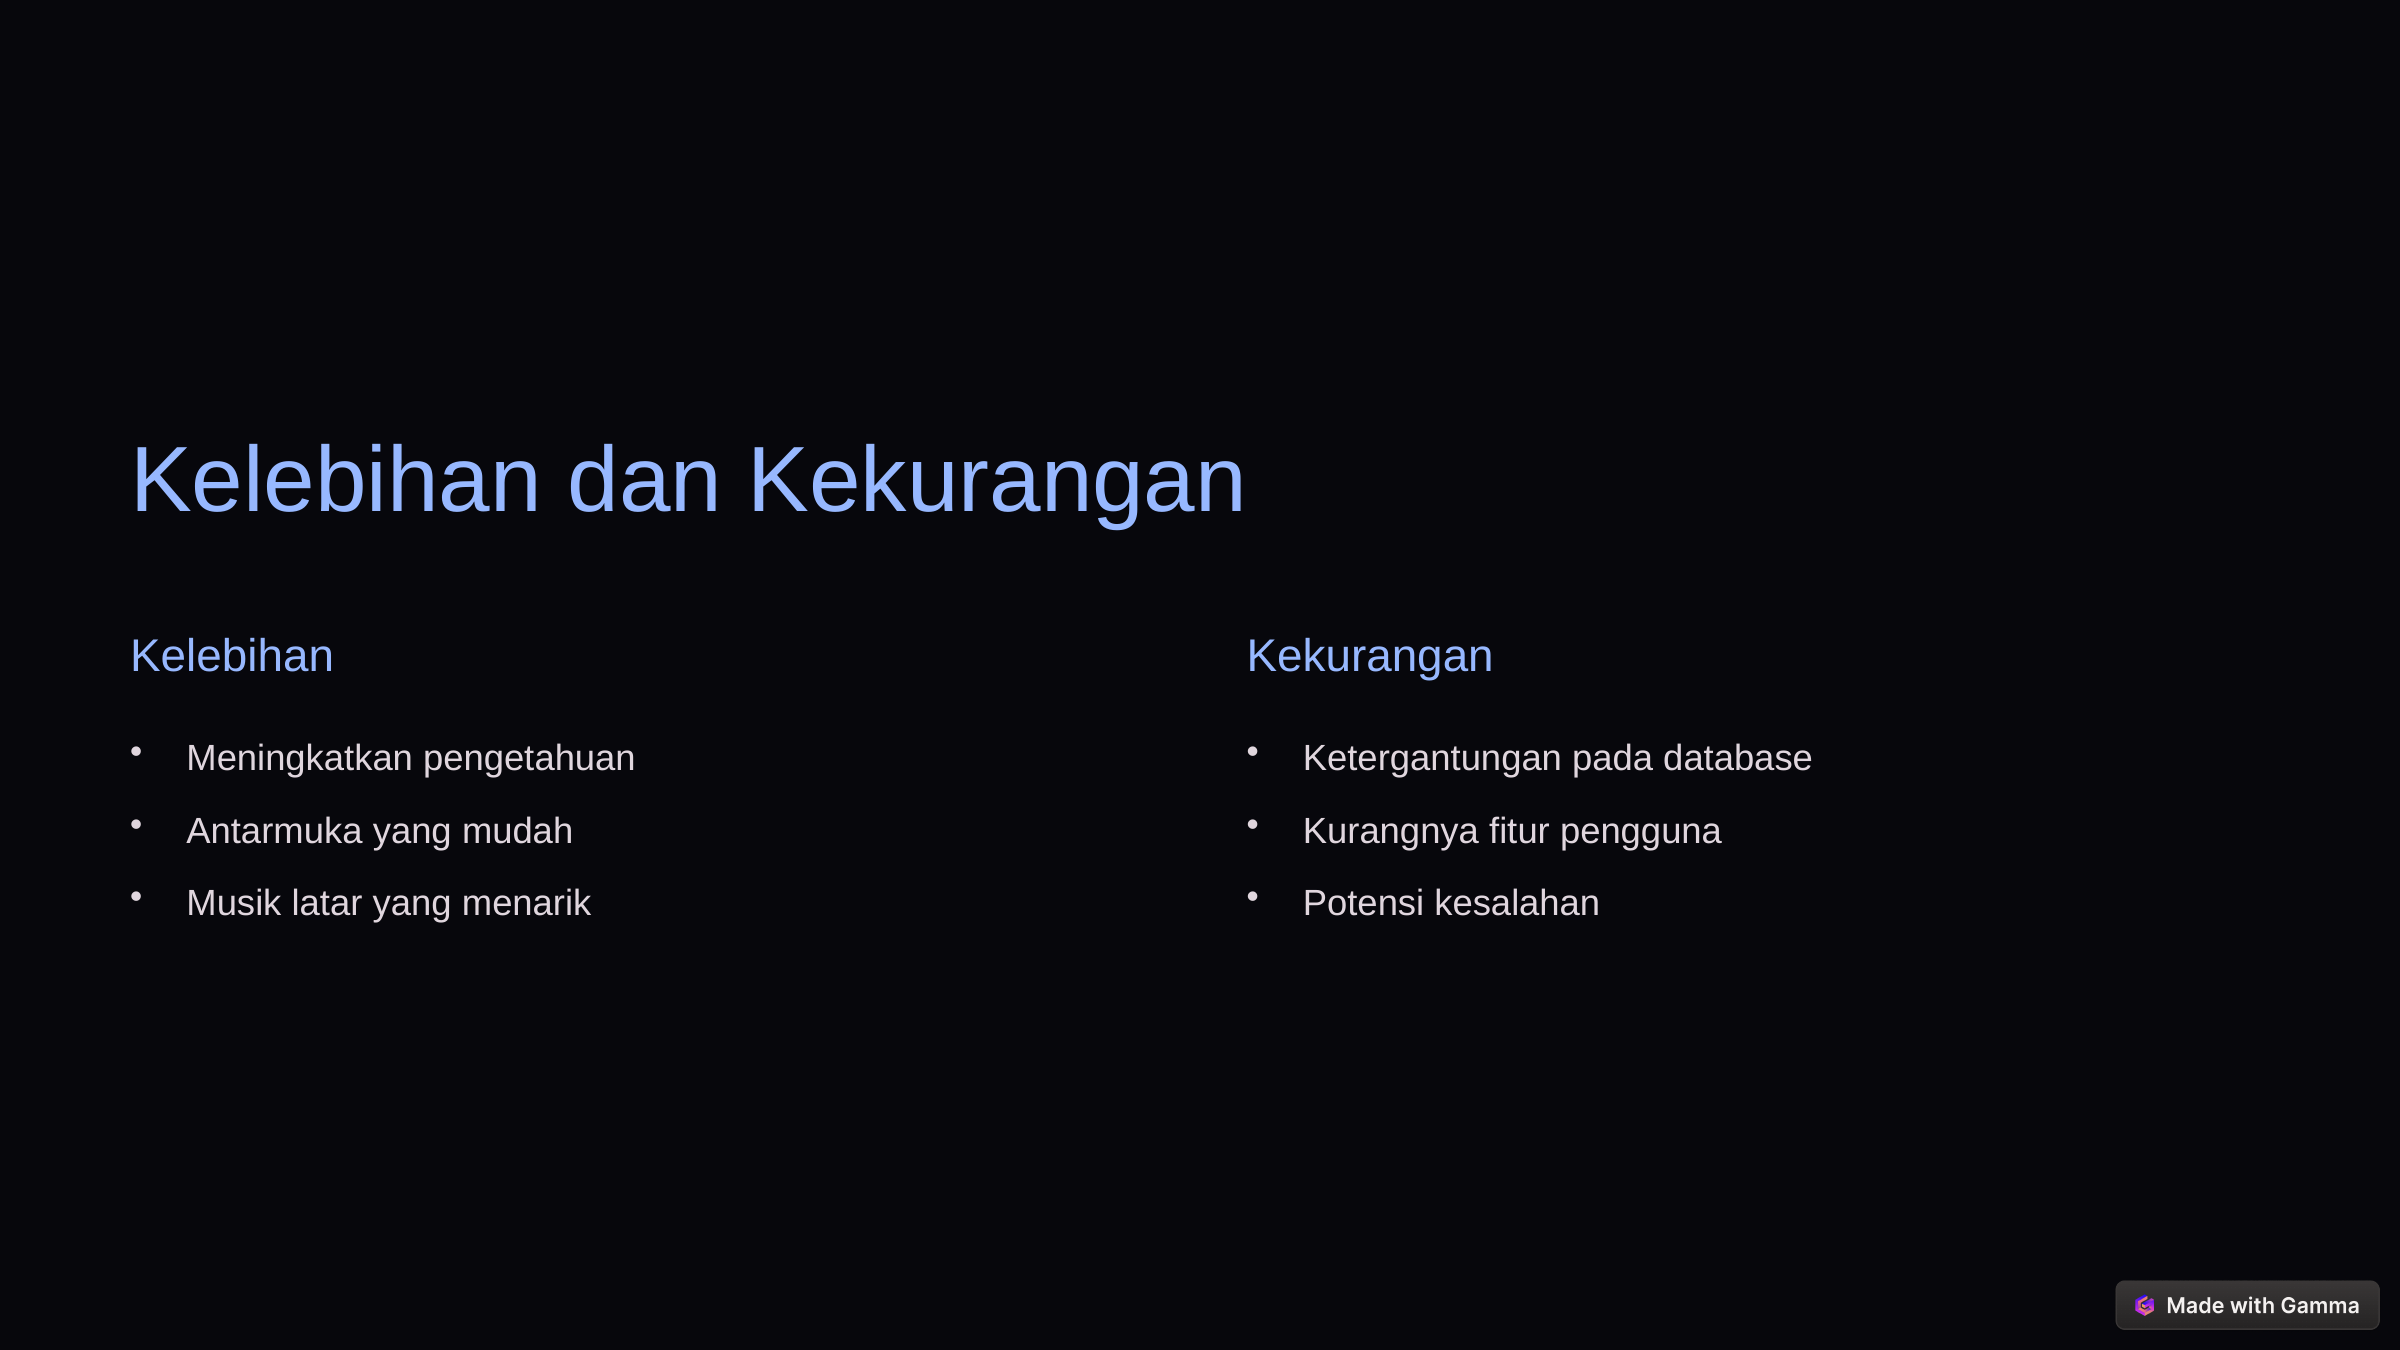

Kelebihan dan Kekurangan
Kelebihan
Kekurangan
Meningkatkan pengetahuan
Ketergantungan pada database
Antarmuka yang mudah
Kurangnya fitur pengguna
Musik latar yang menarik
Potensi kesalahan